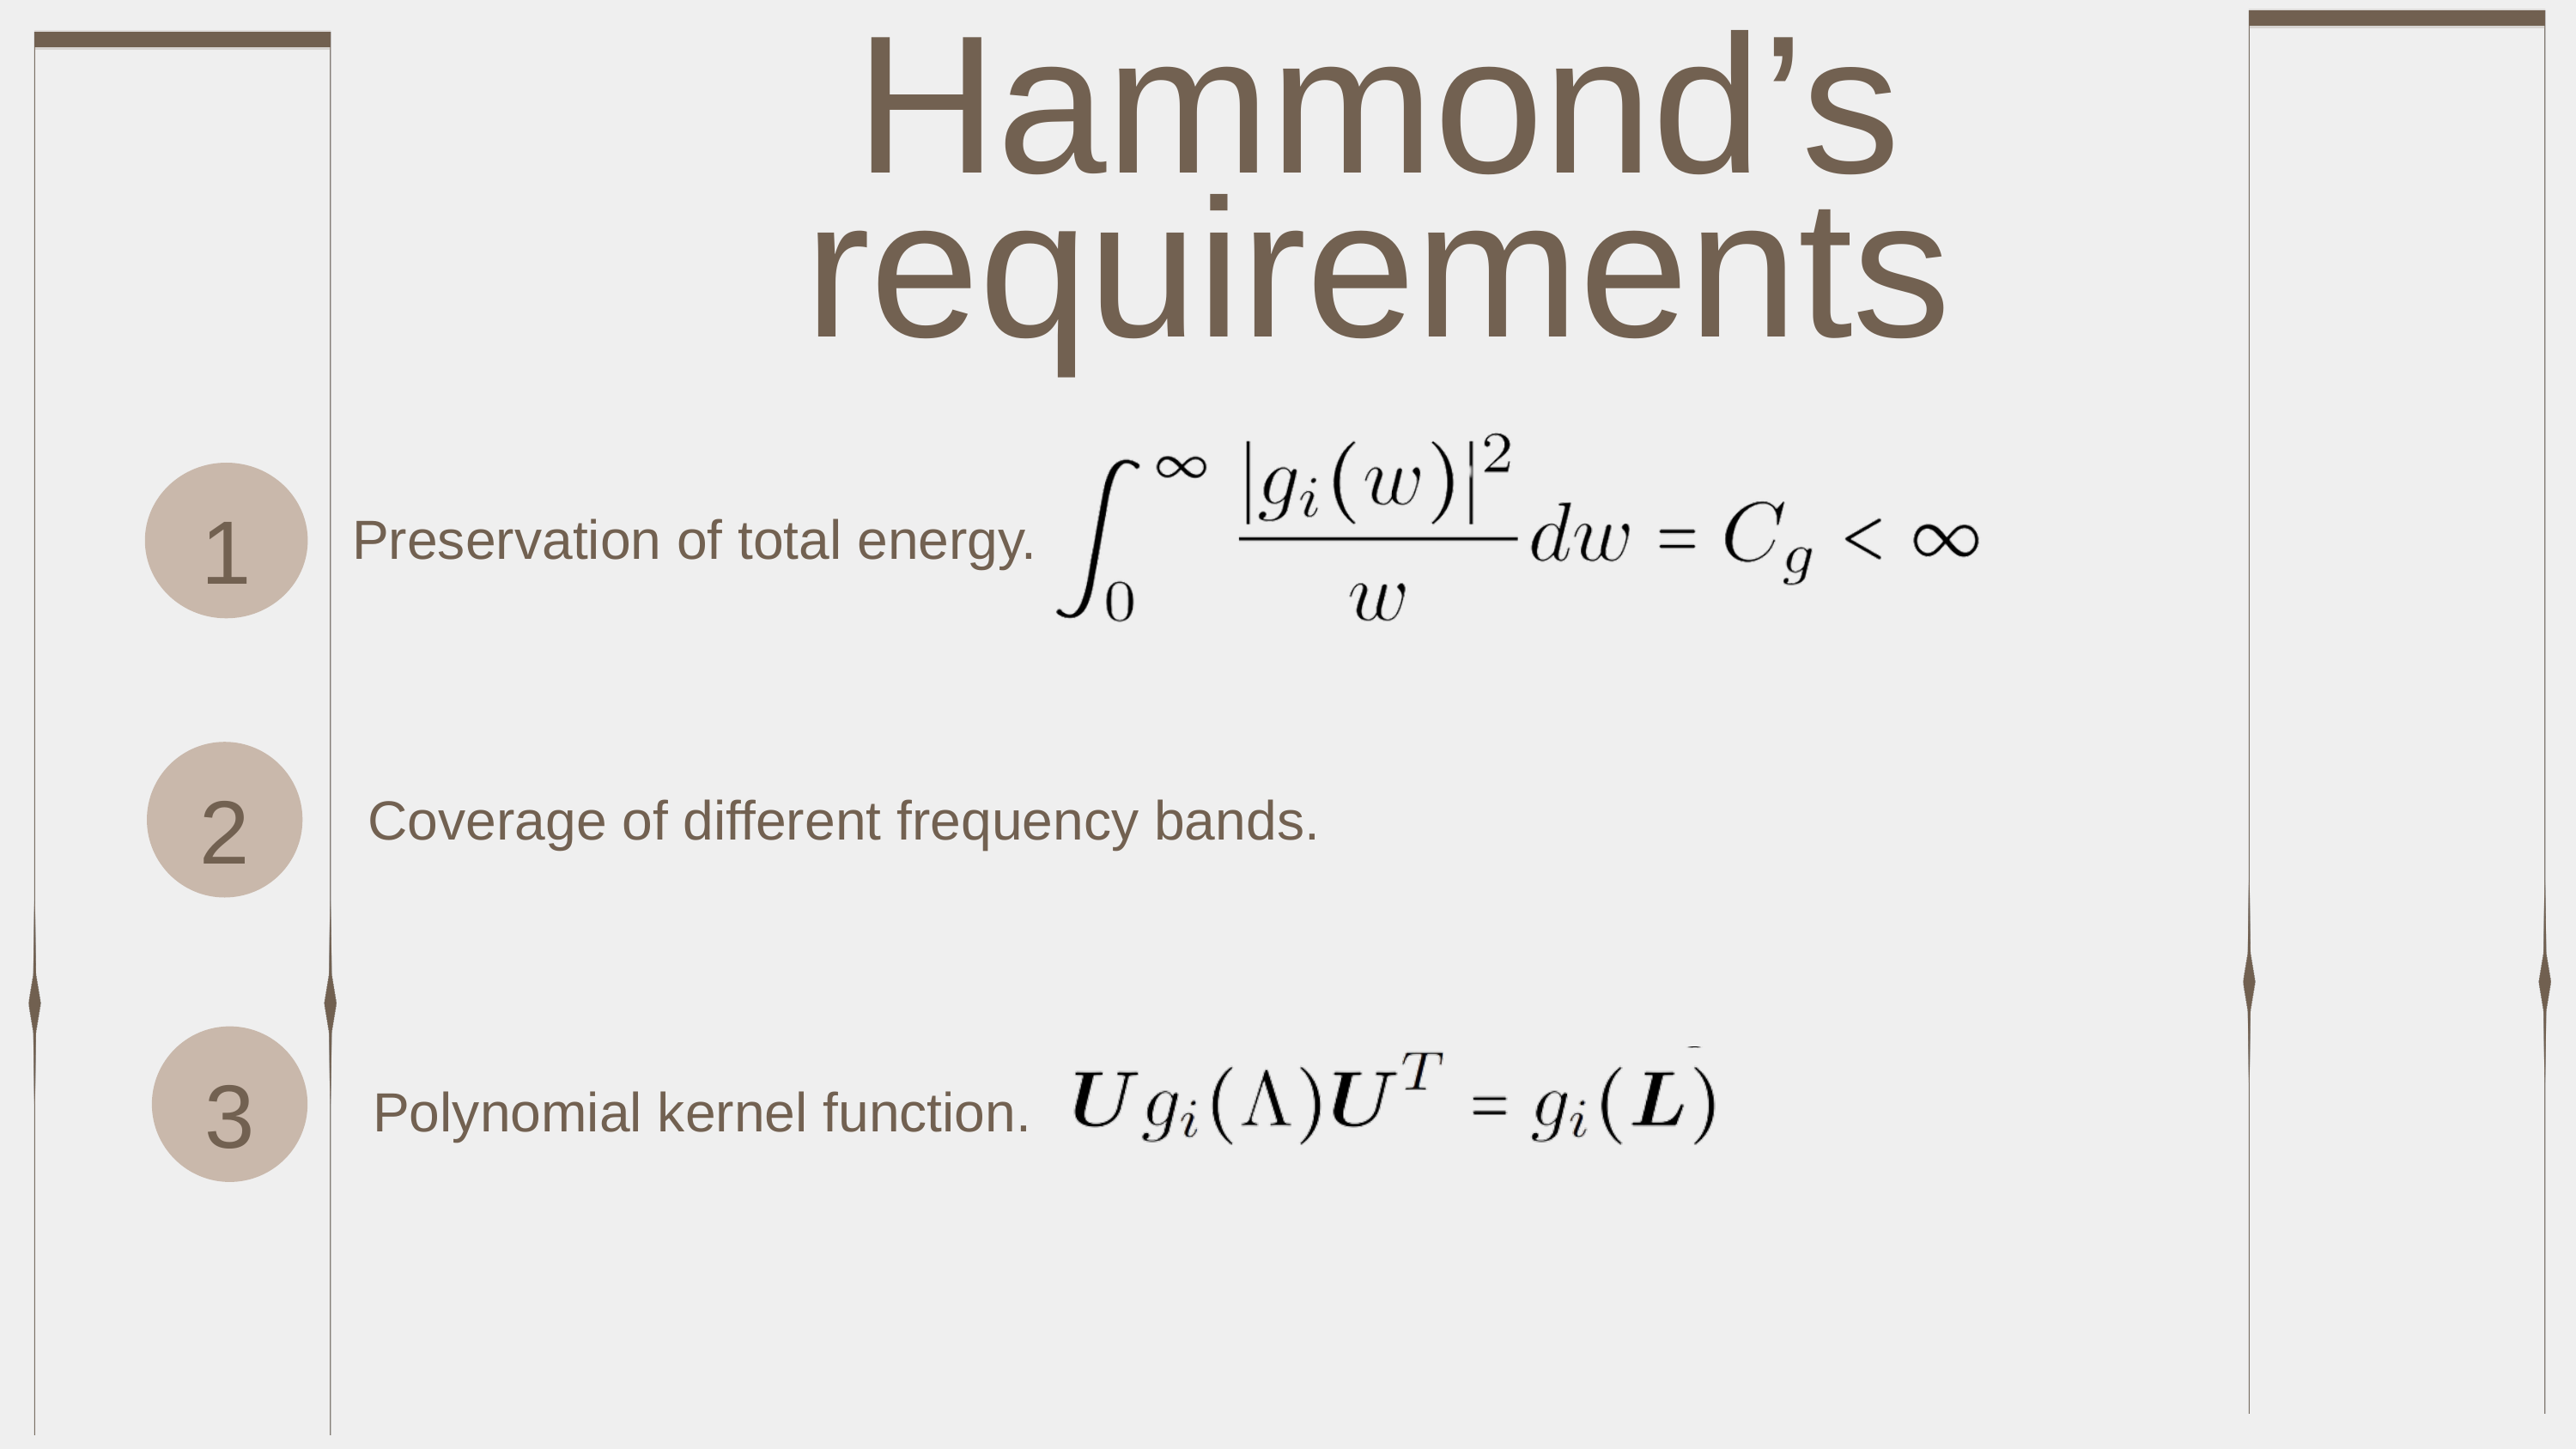

Hammond’s requirements

1
Preservation of total energy.

2
Coverage of different frequency bands.

3

Polynomial kernel function.